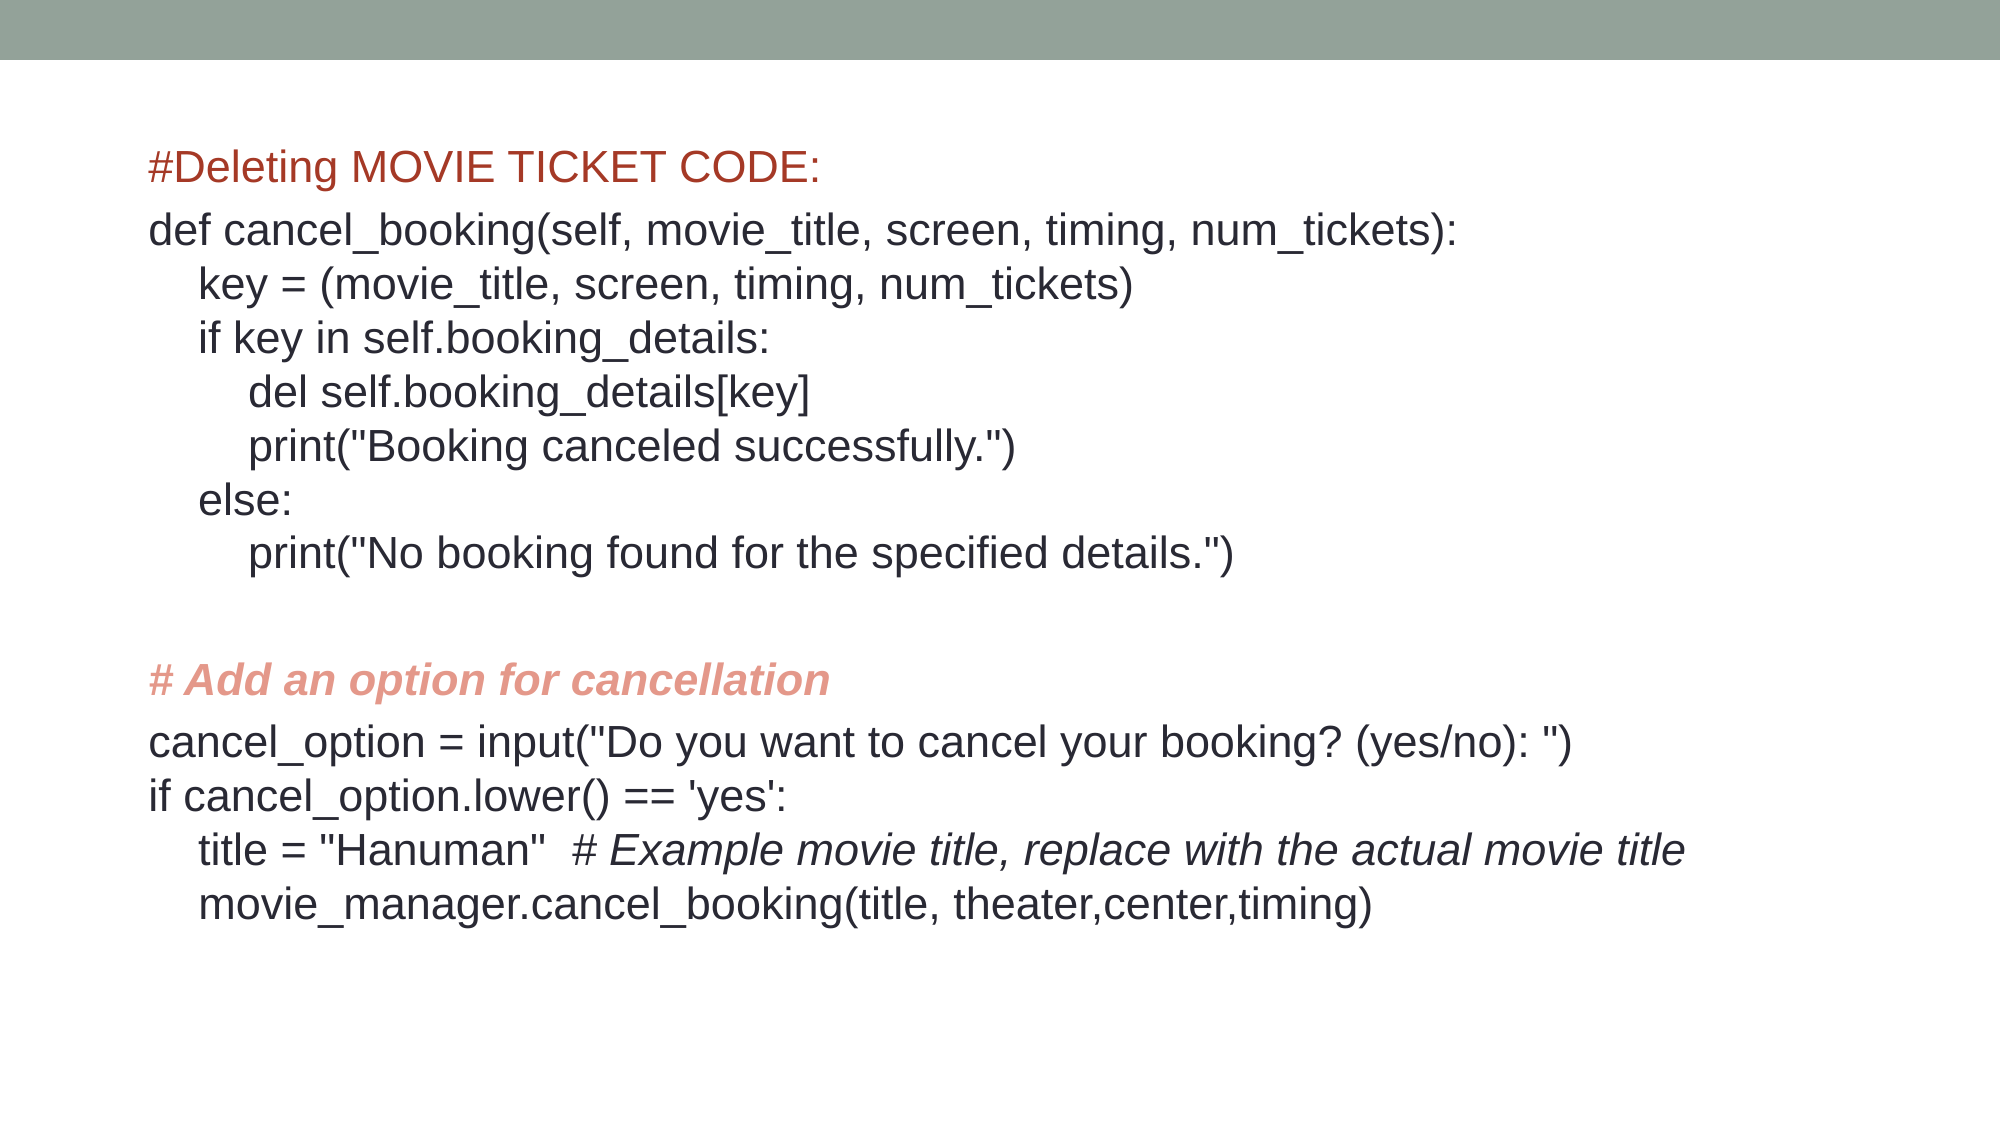

#Deleting MOVIE TICKET CODE:
def cancel_booking(self, movie_title, screen, timing, num_tickets):
    key = (movie_title, screen, timing, num_tickets)
    if key in self.booking_details:
        del self.booking_details[key]
        print("Booking canceled successfully.")
    else:
        print("No booking found for the specified details.")

# Add an option for cancellation
cancel_option = input("Do you want to cancel your booking? (yes/no): ")
if cancel_option.lower() == 'yes':
    title = "Hanuman"  # Example movie title, replace with the actual movie title
    movie_manager.cancel_booking(title, theater,center,timing)